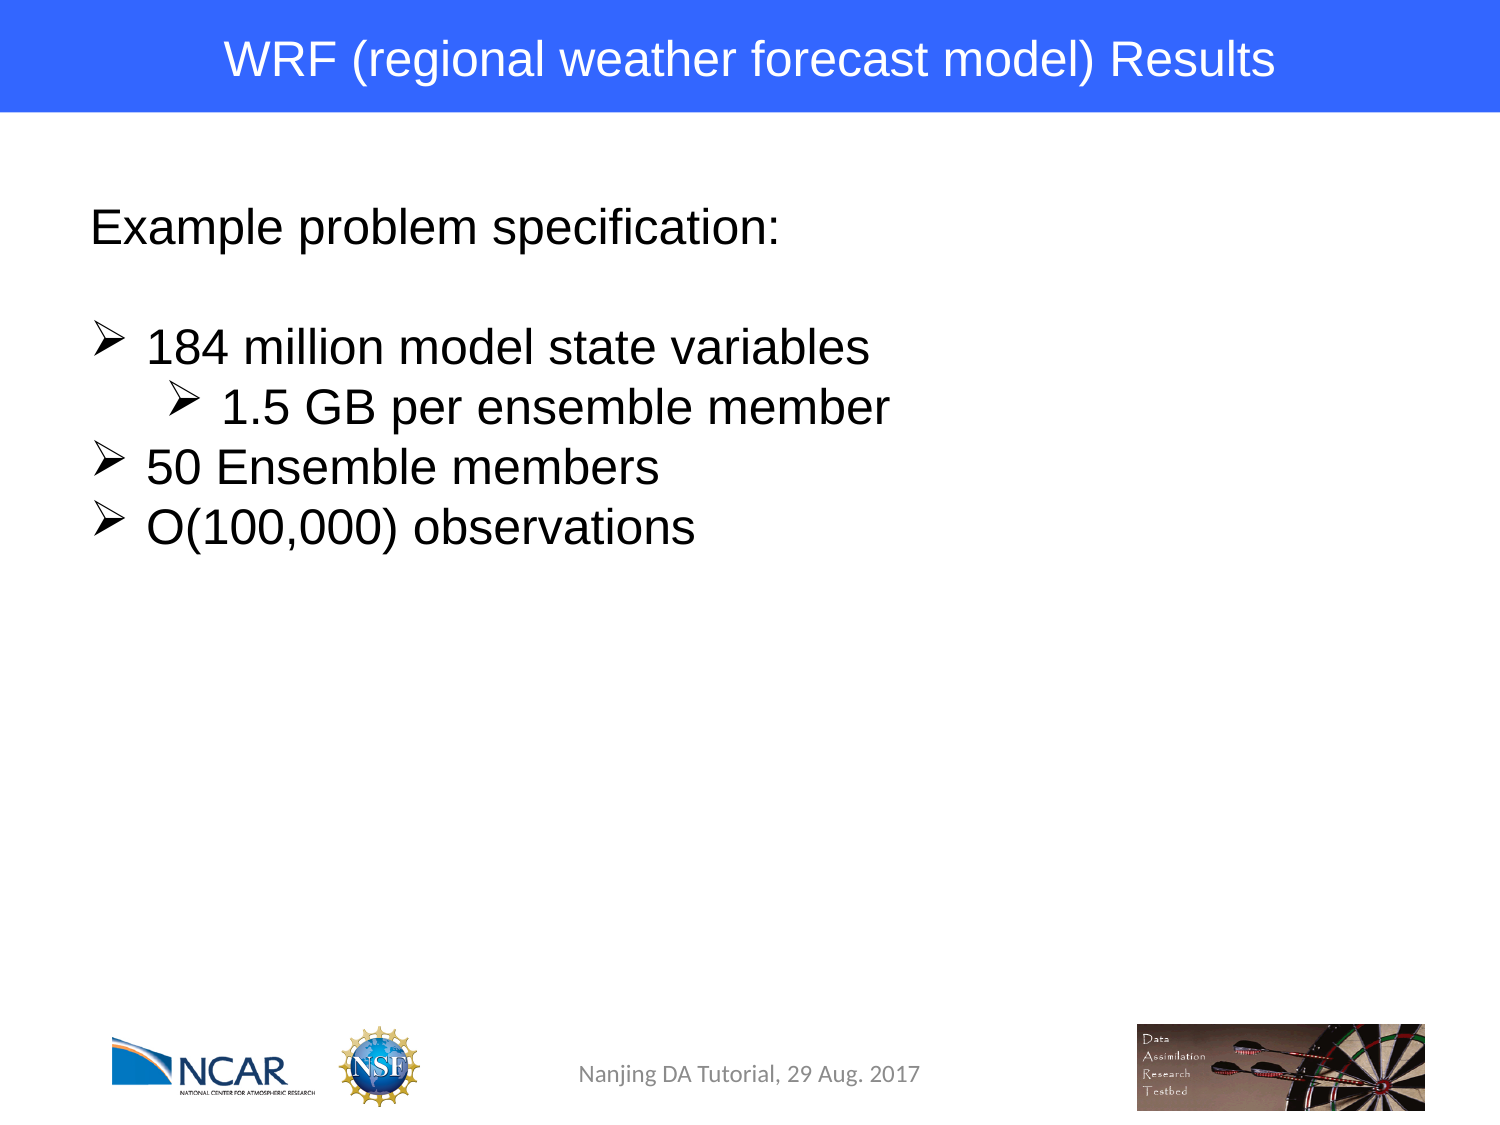

# WRF (regional weather forecast model) Results
Example problem specification:

184 million model state variables
1.5 GB per ensemble member
50 Ensemble members
O(100,000) observations
Nanjing DA Tutorial, 29 Aug. 2017